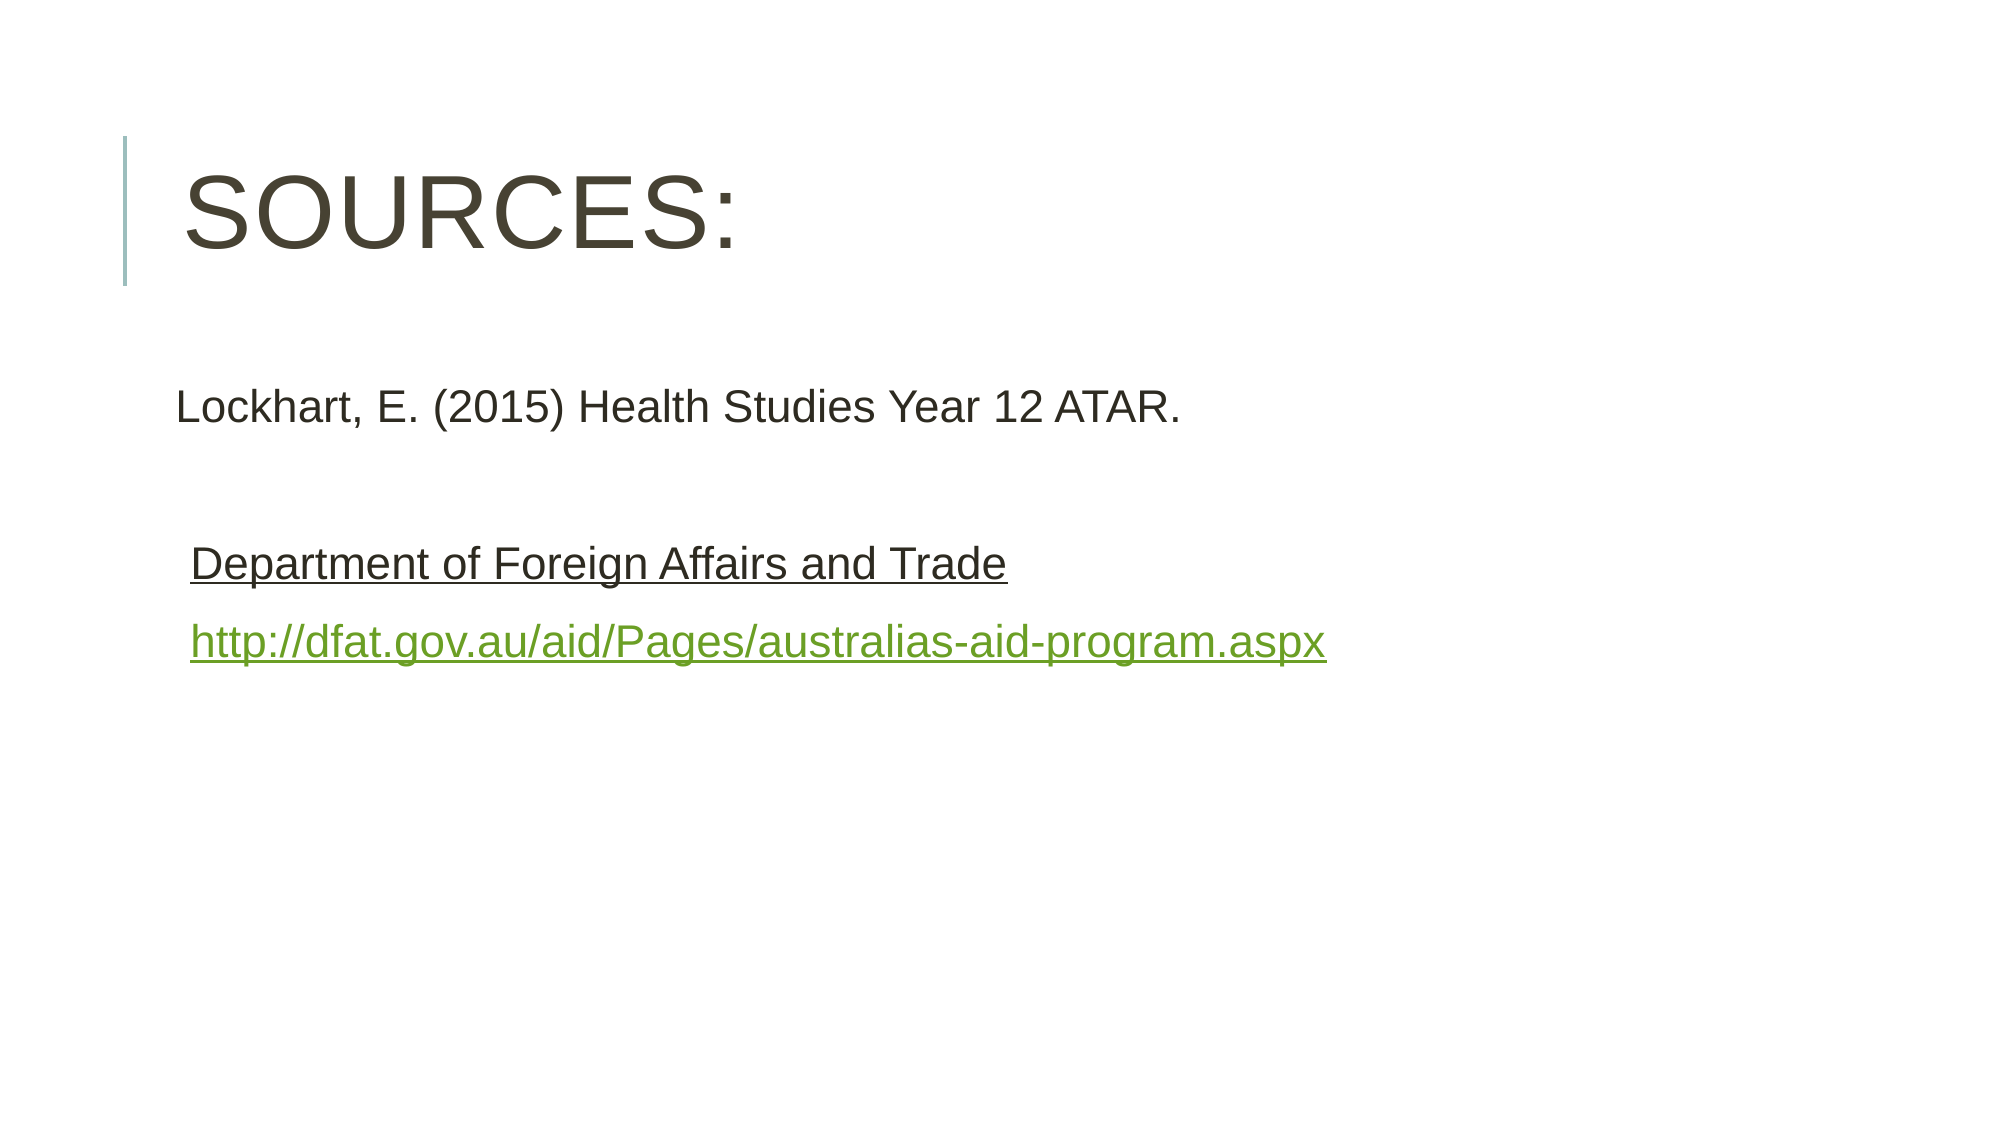

# Sources:
Lockhart, E. (2015) Health Studies Year 12 ATAR.

Department of Foreign Affairs and Trade
http://dfat.gov.au/aid/Pages/australias-aid-program.aspx